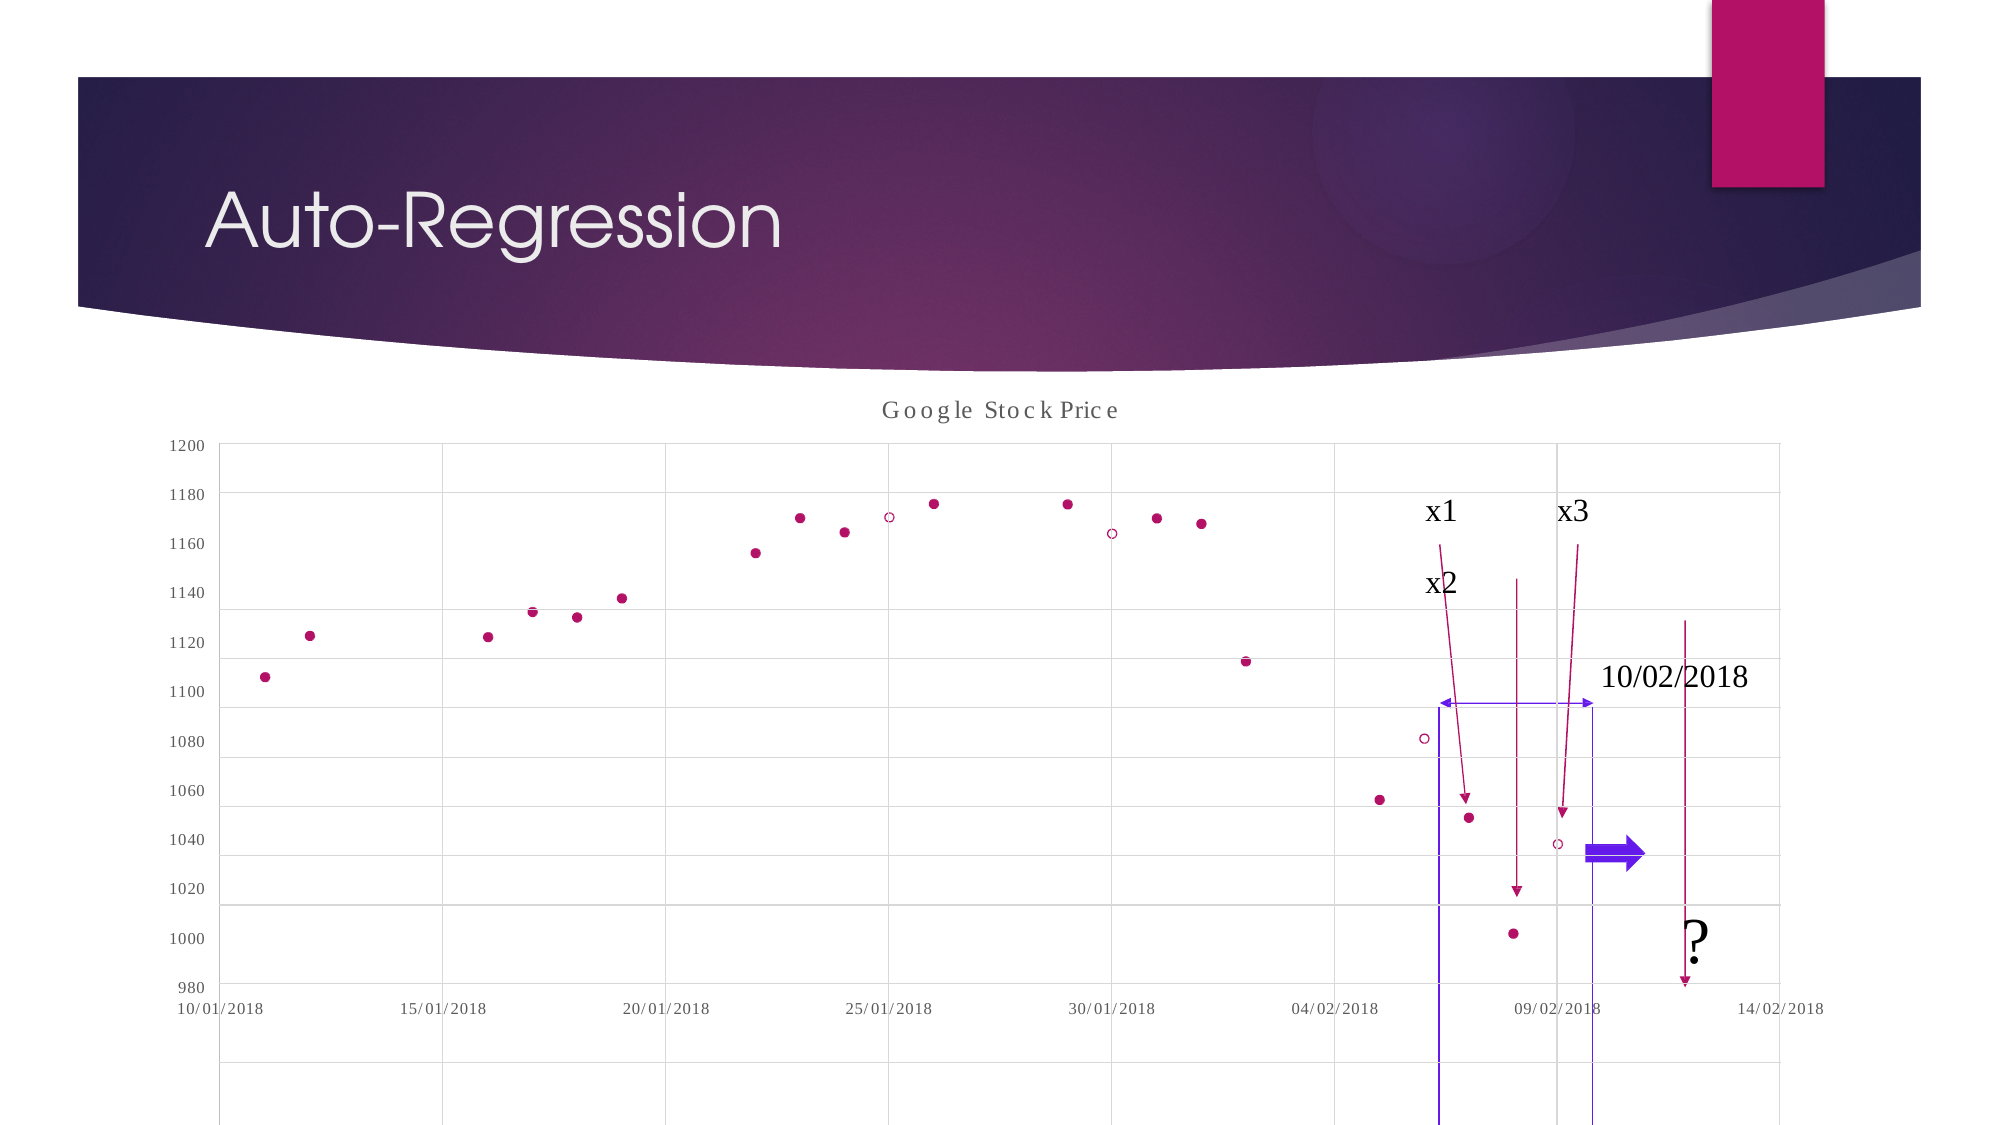

# Auto-Regression
Google Stock Price
1200
|  |  |  |  |  |  |  |  |  |
| --- | --- | --- | --- | --- | --- | --- | --- | --- |
|  |  |  |  |  | x1 x2 |  | x3 |  |
|  |  |  |  |  |  |  |  |  |
|  |  |  |  |  |  |  | 10/02/2018 |  |
|  |  |  |  |  |  |  |  |  |
|  |  |  |  |  |  |  |  |  |
|  |  |  |  |  |  |  |  |  |
|  |  |  |  |  |  |  |  |  |
|  |  |  |  |  |  |  |  | ? |
|  |  |  |  |  |  |  |  |  |
|  |  |  |  |  |  |  |  |  |
1180

1160

1140

1120

1100

1080

1060

1040

1020
1000

980
10/01/2018
15/01/2018
20/01/2018
25/01/2018
30/01/2018
04/02/2018
09/02/2018
14/02/2018